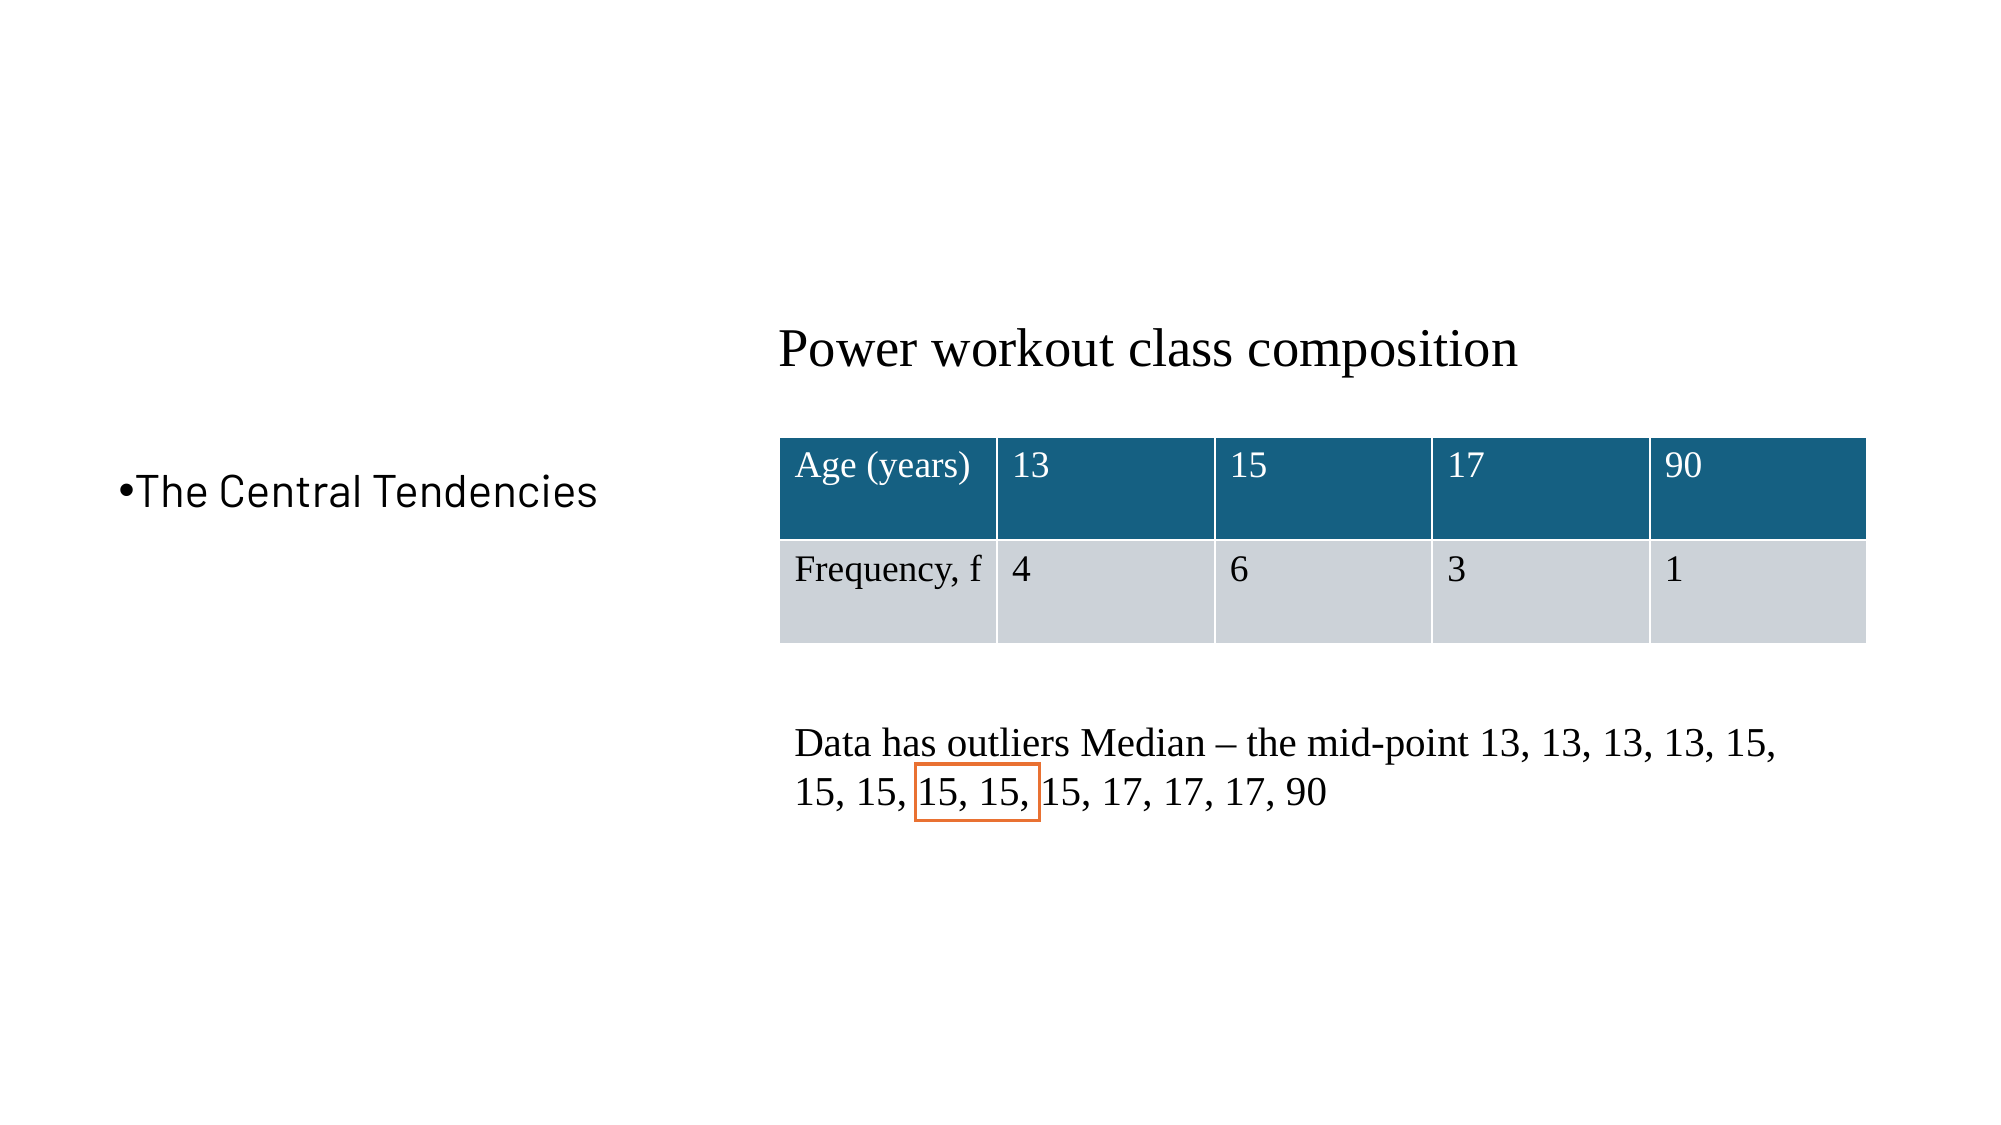

Power workout class composition
| Age (years) | 13 | 15 | 17 | 90 |
| --- | --- | --- | --- | --- |
| Frequency, f | 4 | 6 | 3 | 1 |
The Central Tendencies
Data has outliers Median – the mid-point 13, 13, 13, 13, 15, 15, 15, 15, 15, 15, 17, 17, 17, 90